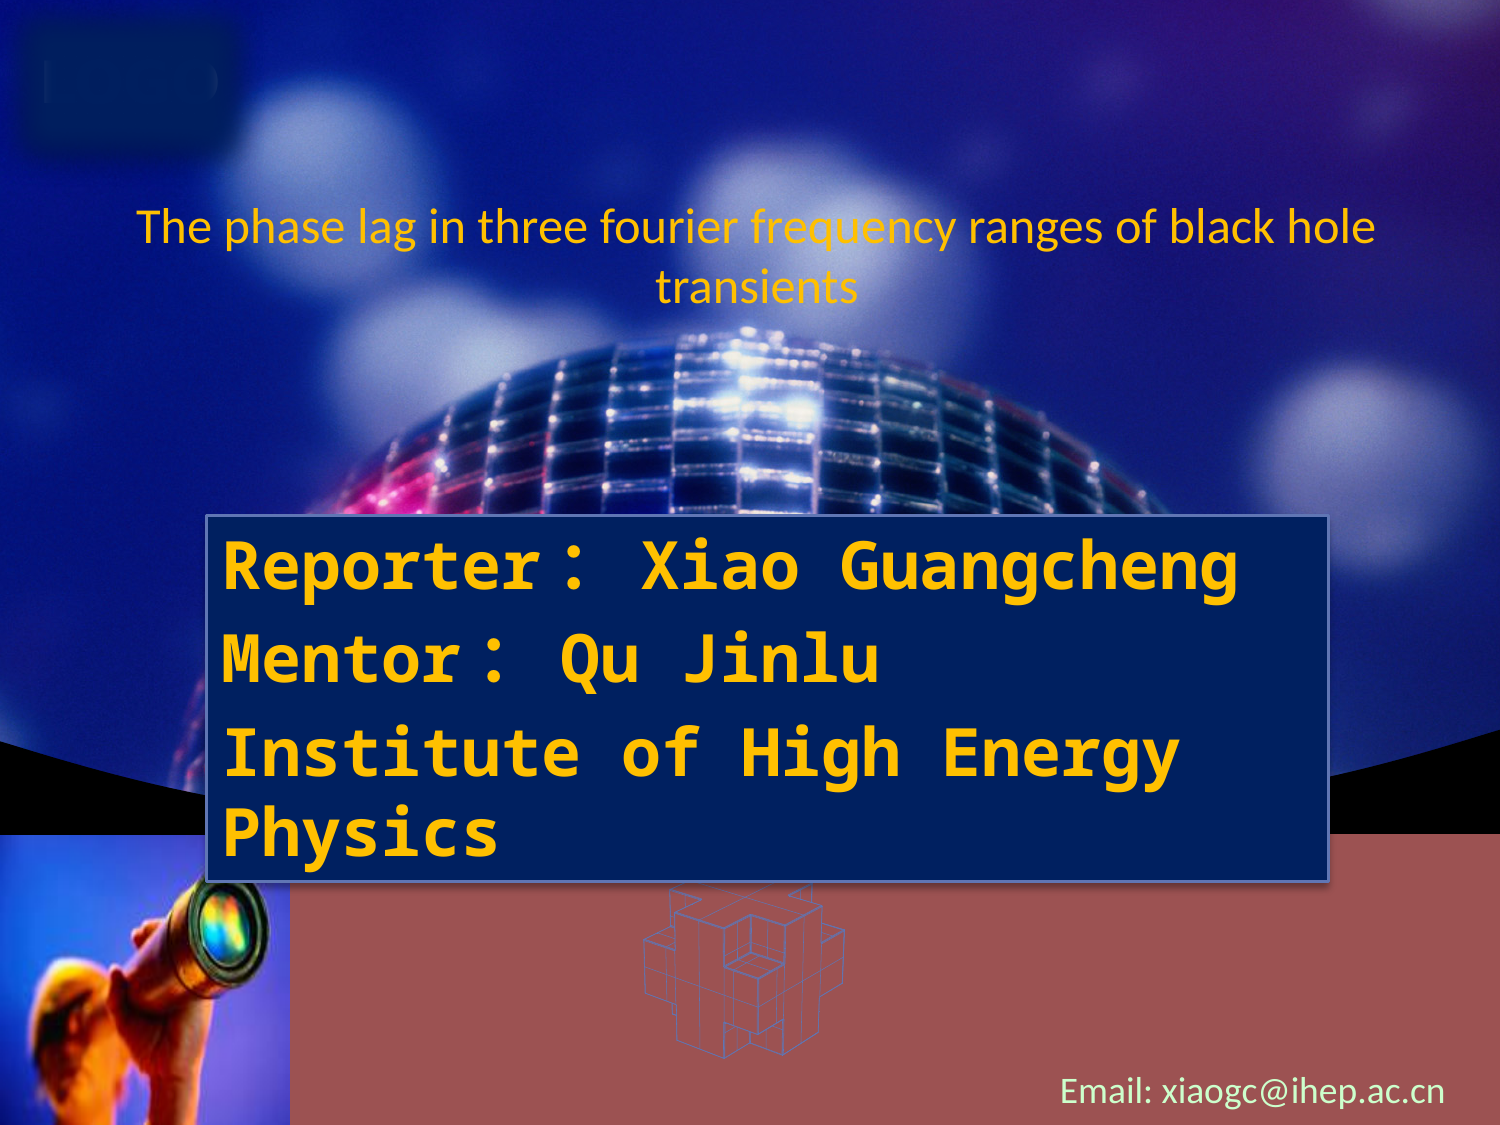

# The phase lag in three fourier frequency ranges of black hole transients
Reporter：Xiao Guangcheng
Mentor：Qu Jinlu
Institute of High Energy Physics
Email: xiaogc@ihep.ac.cn